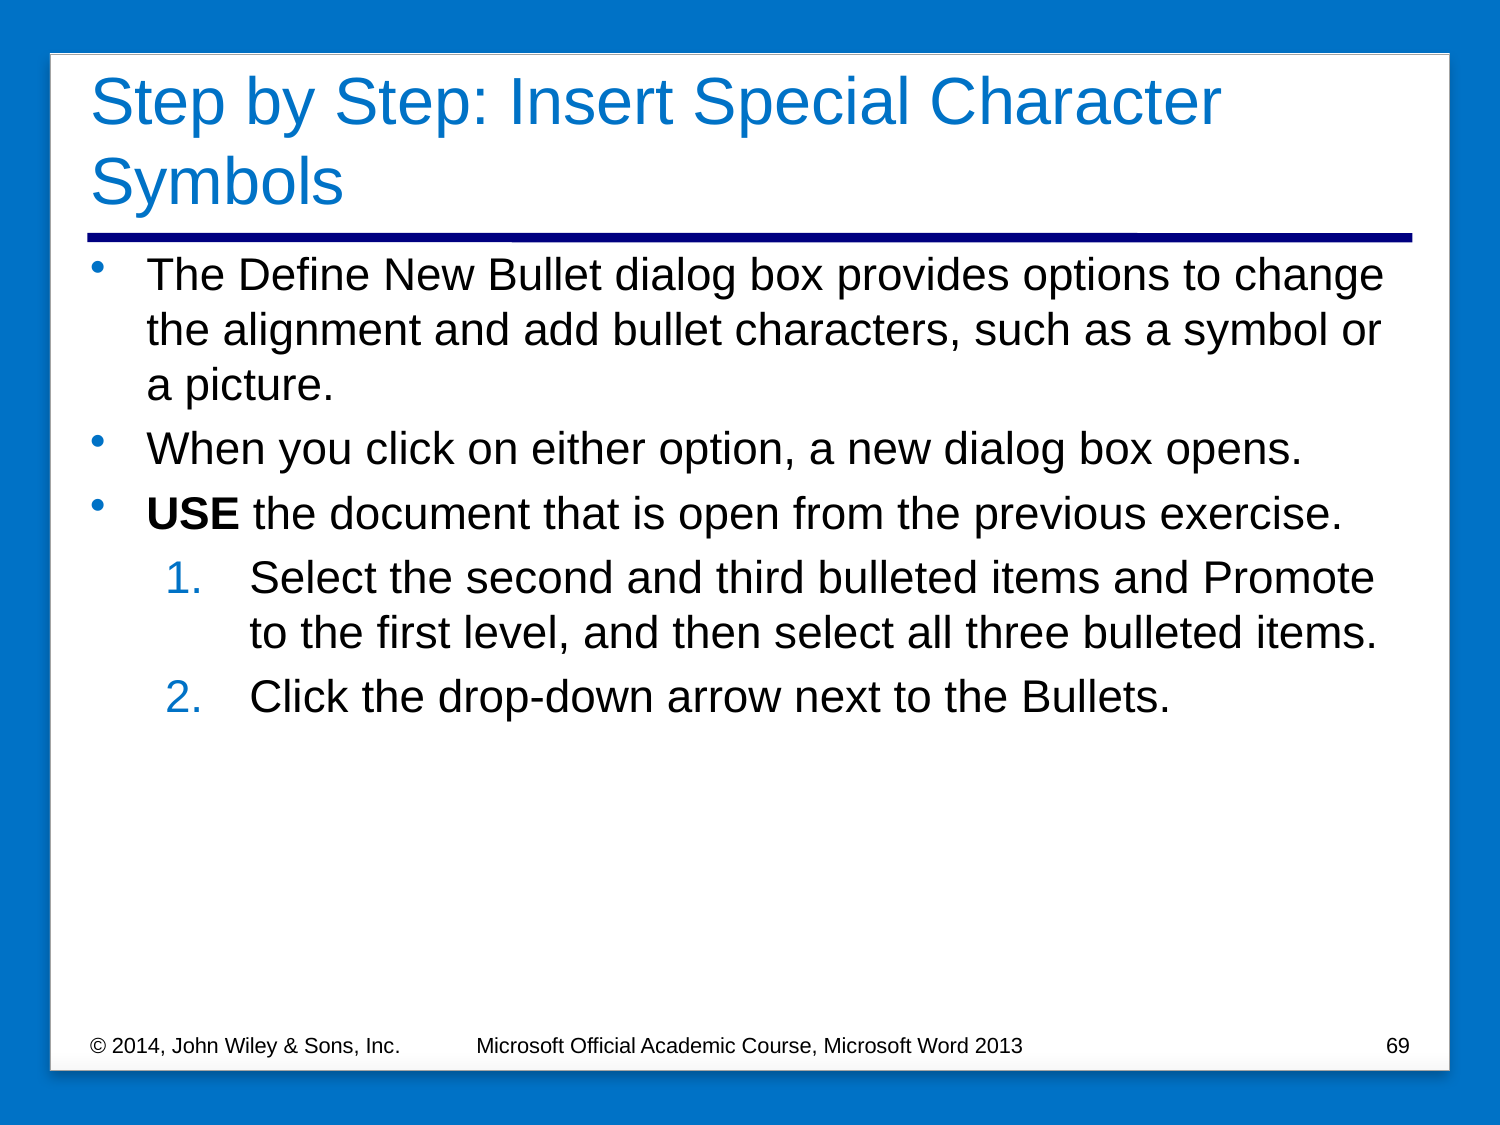

# Step by Step: Insert Special Character Symbols
The Define New Bullet dialog box provides options to change the alignment and add bullet characters, such as a symbol or a picture.
When you click on either option, a new dialog box opens.
USE the document that is open from the previous exercise.
Select the second and third bulleted items and Promote to the first level, and then select all three bulleted items.
Click the drop-down arrow next to the Bullets.

© 2014, John Wiley & Sons, Inc.
Microsoft Official Academic Course, Microsoft Word 2013
69